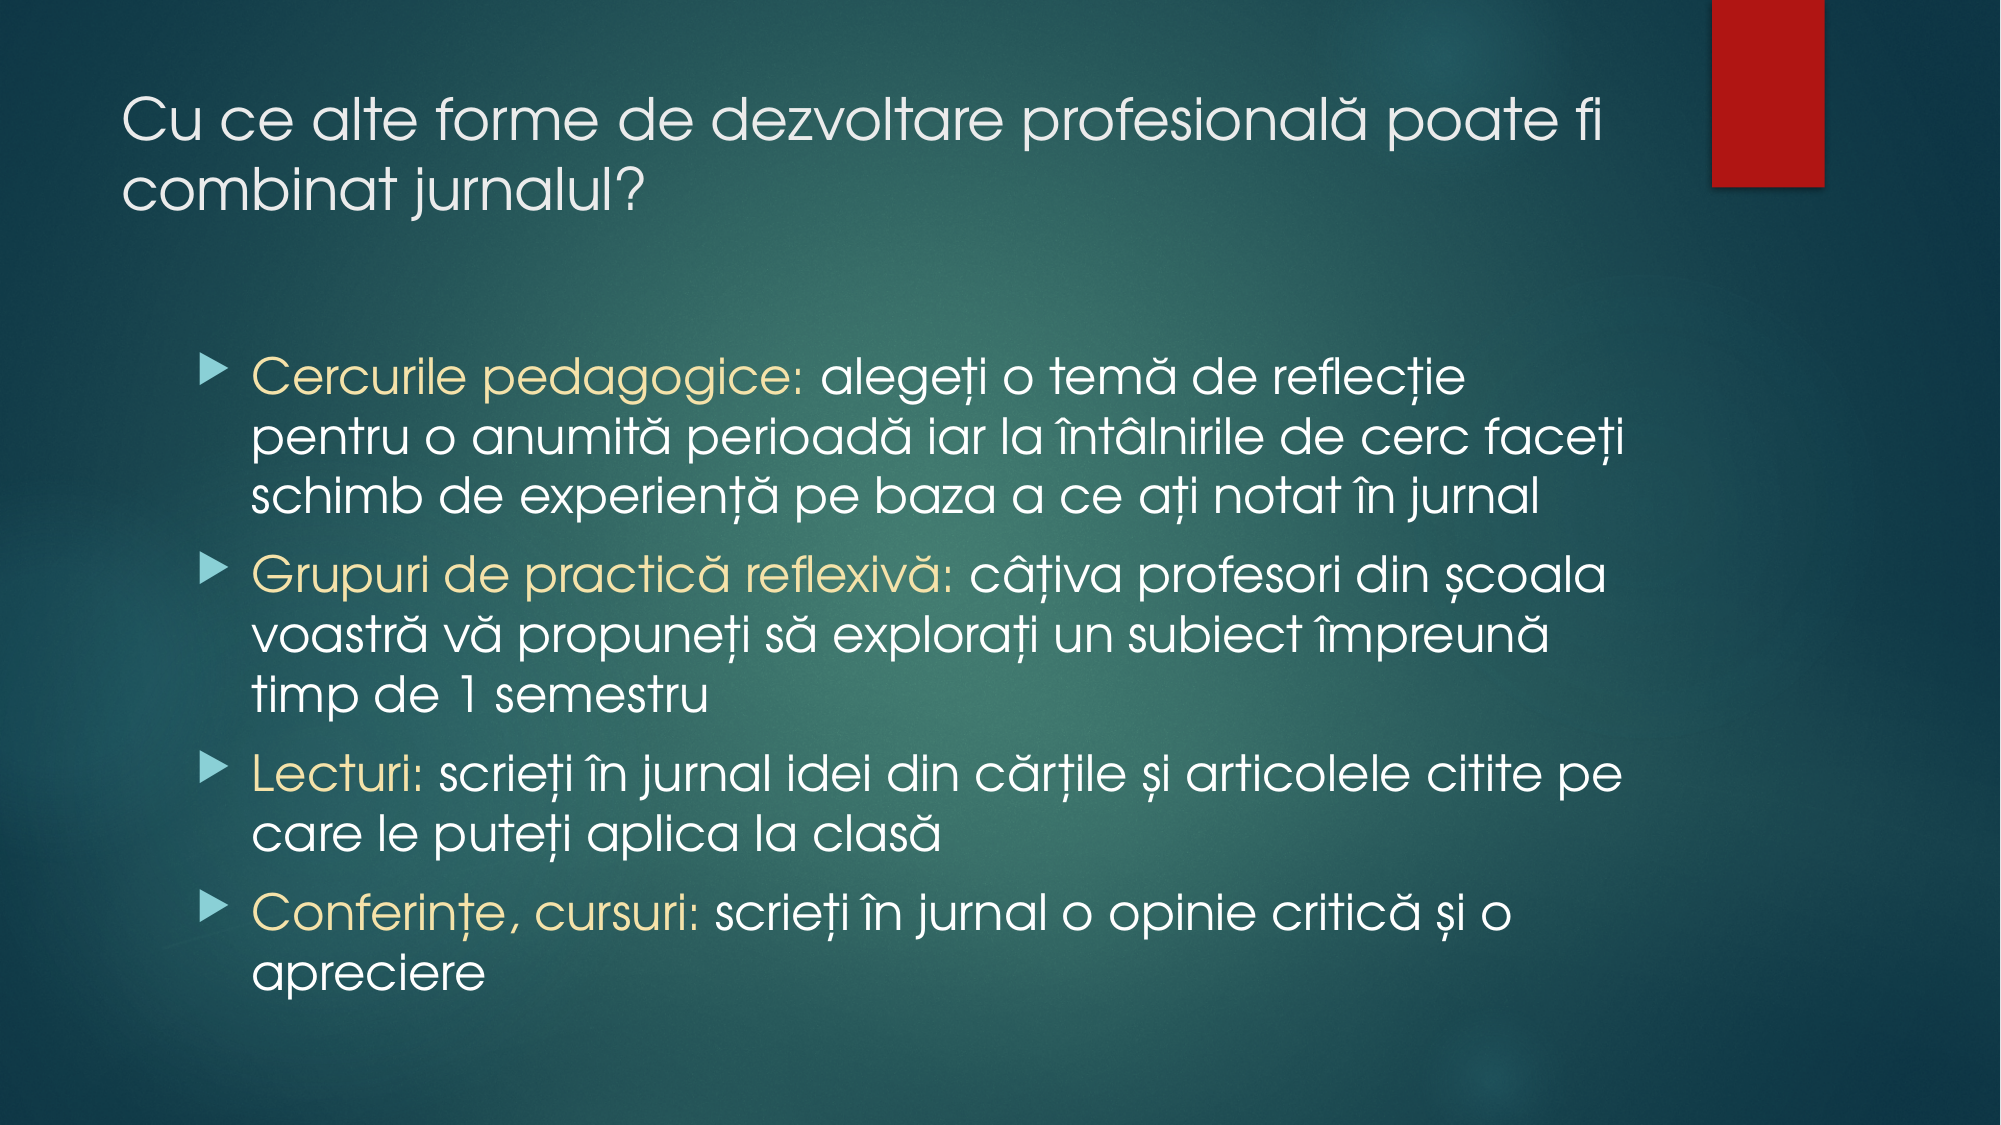

# Cu ce alte forme de dezvoltare profesională poate fi combinat jurnalul?
Cercurile pedagogice: alegeţi o temă de reflecţie pentru o anumită perioadă iar la întâlnirile de cerc faceţi schimb de experienţă pe baza a ce aţi notat în jurnal
Grupuri de practică reflexivă: câţiva profesori din şcoala voastră vă propuneţi să exploraţi un subiect împreună timp de 1 semestru
Lecturi: scrieţi în jurnal idei din cărţile şi articolele citite pe care le puteţi aplica la clasă
Conferinţe, cursuri: scrieţi în jurnal o opinie critică şi o apreciere